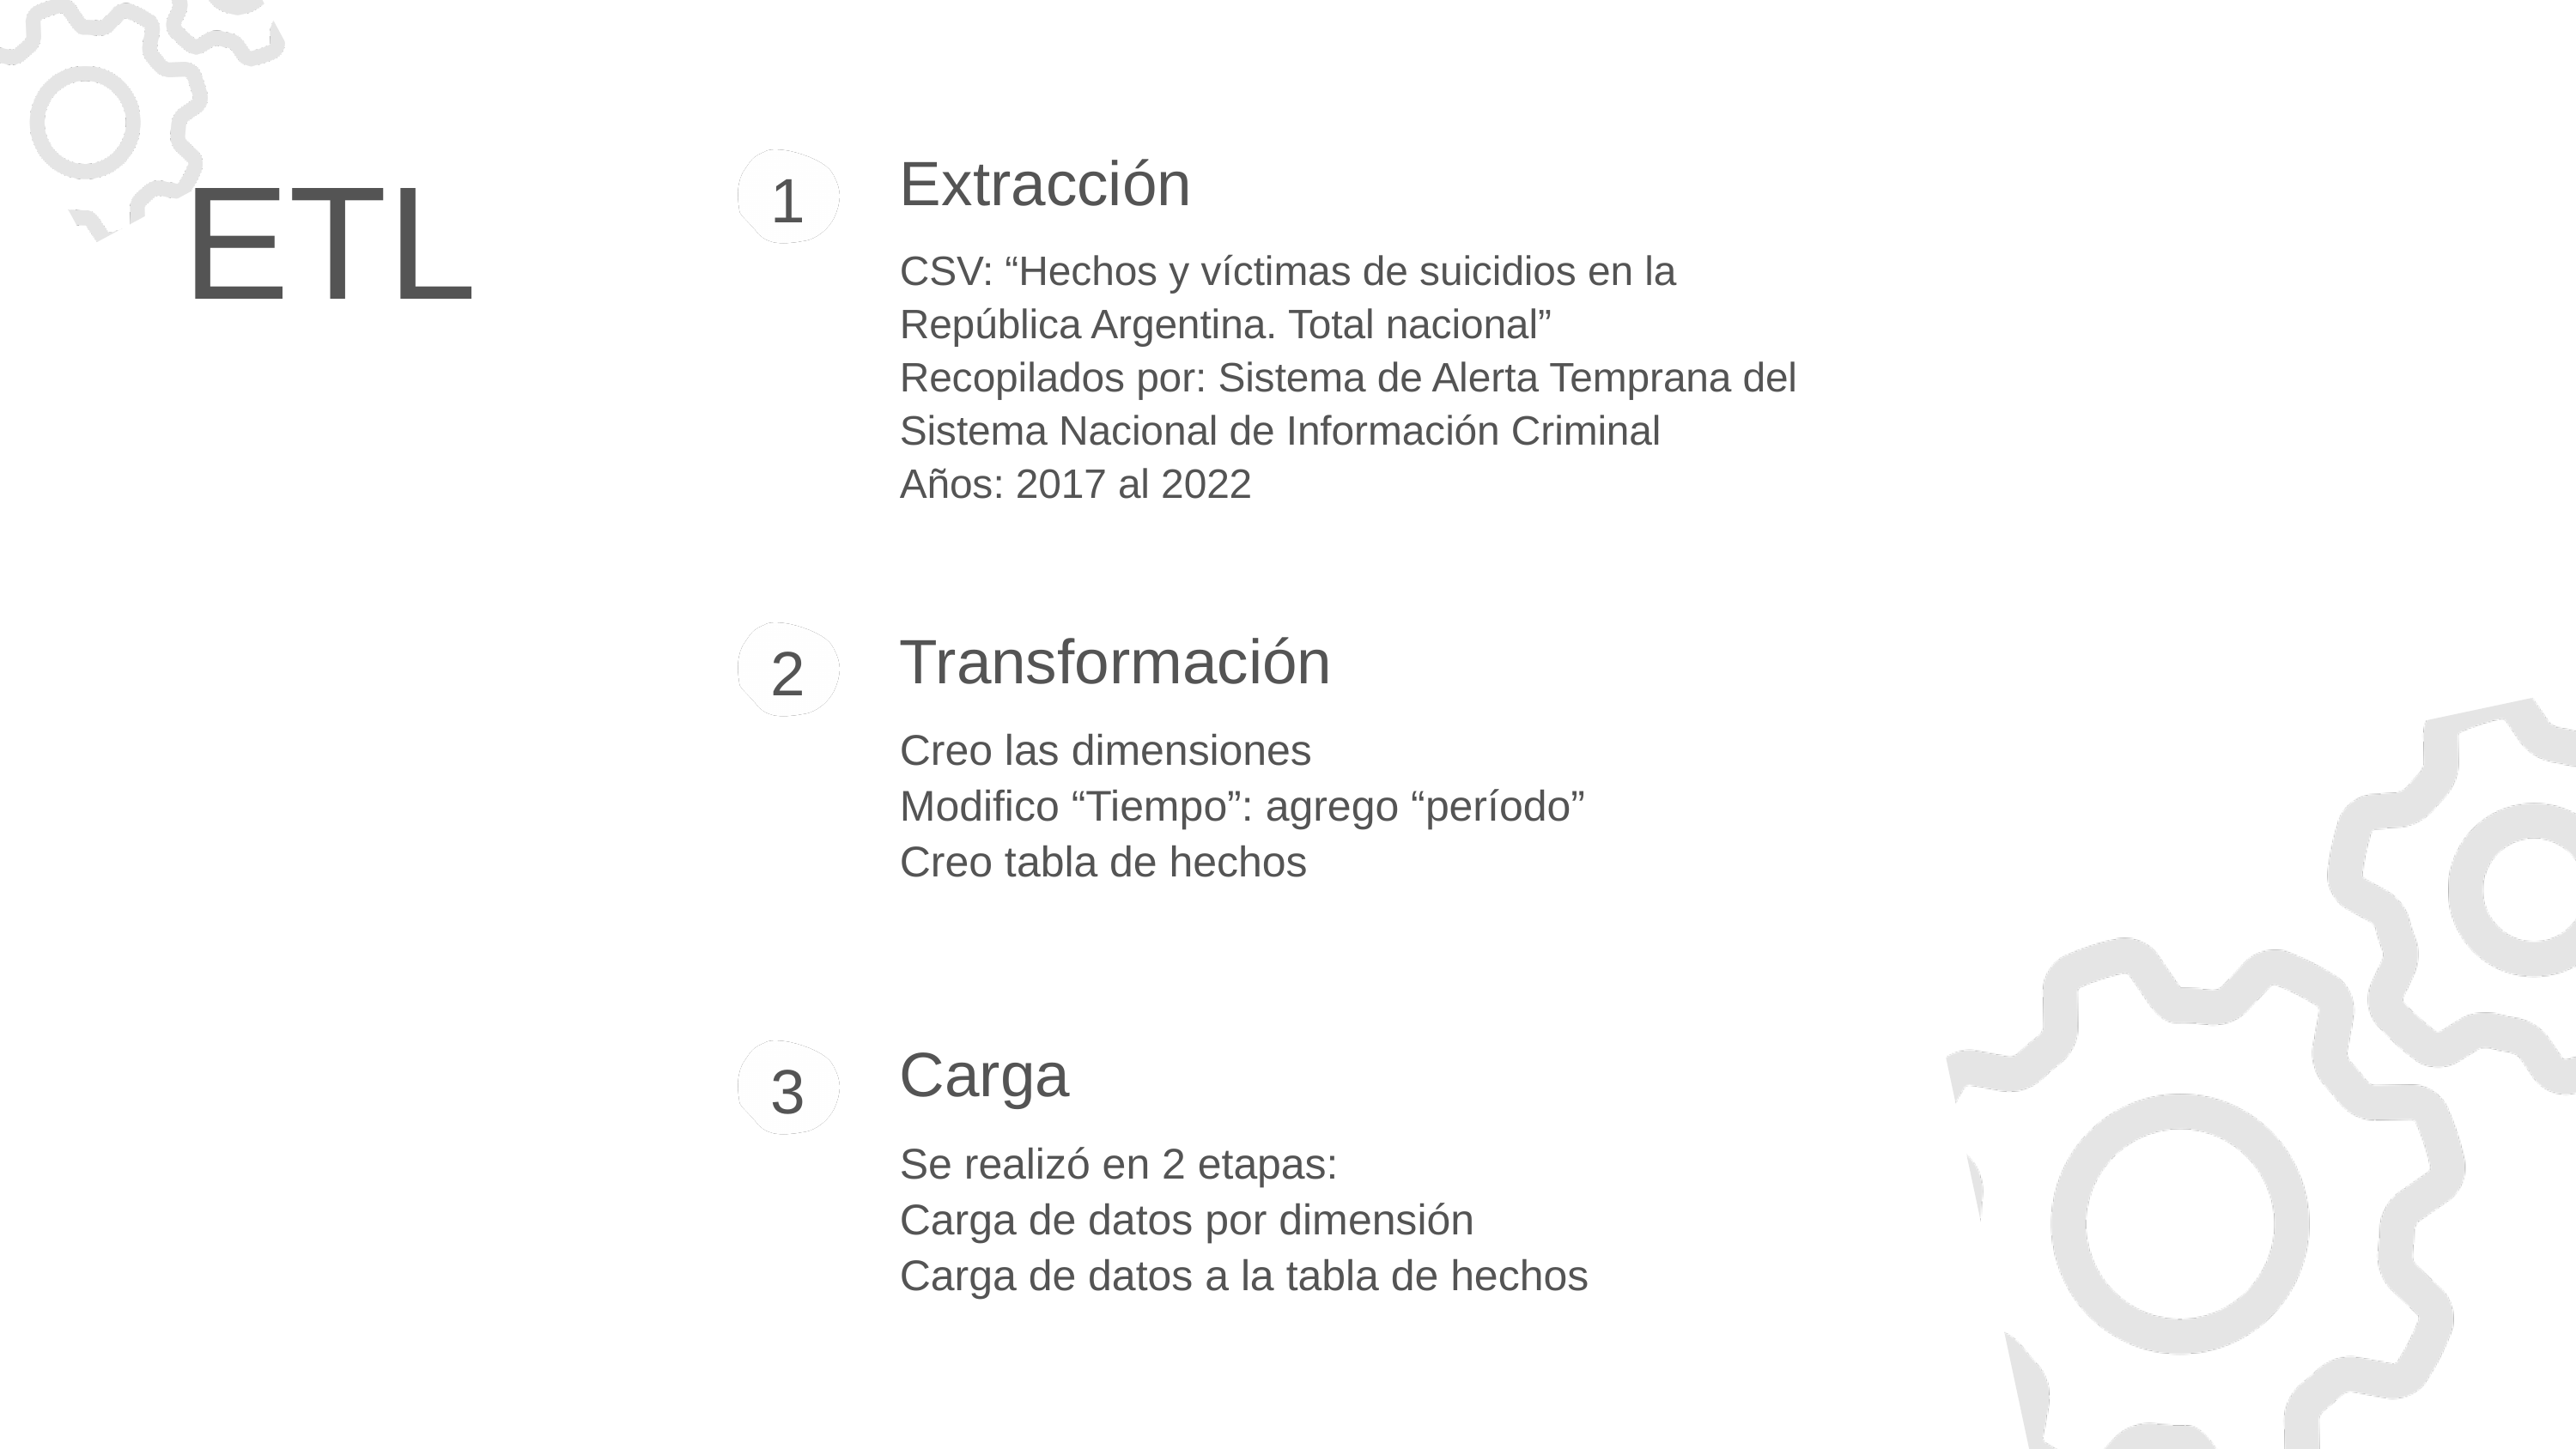

ETL
Extracción
CSV: “Hechos y víctimas de suicidios en la República Argentina. Total nacional”
Recopilados por: Sistema de Alerta Temprana del Sistema Nacional de Información Criminal
Años: 2017 al 2022

1

2
Transformación
Creo las dimensiones
Modifico “Tiempo”: agrego “período”
Creo tabla de hechos

Carga
Se realizó en 2 etapas:
Carga de datos por dimensión
Carga de datos a la tabla de hechos

3